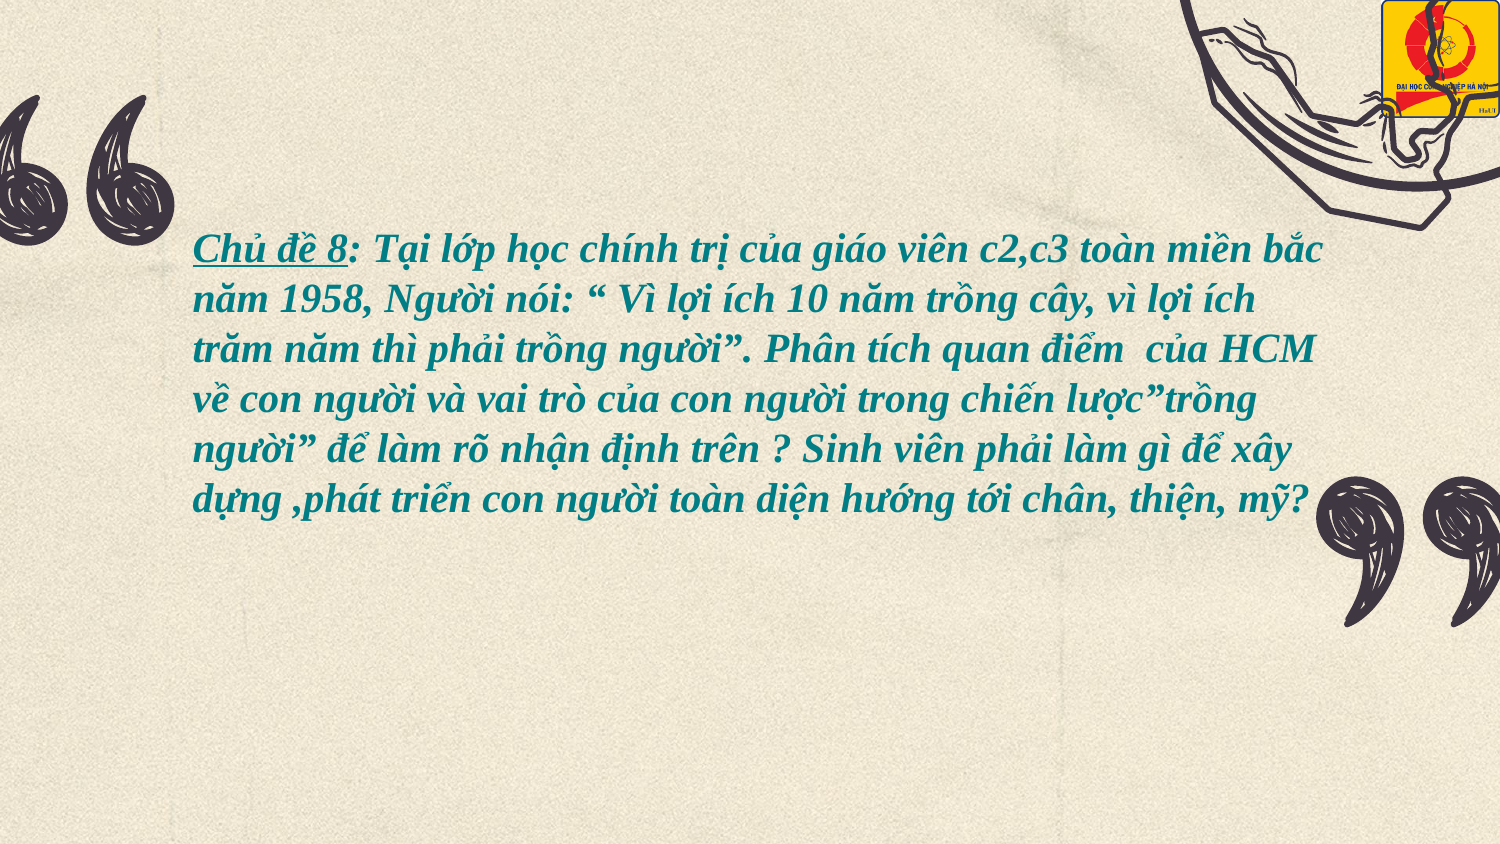

# Chủ đề 8: Tại lớp học chính trị của giáo viên c2,c3 toàn miền bắc năm 1958, Người nói: “ Vì lợi ích 10 năm trồng cây, vì lợi ích trăm năm thì phải trồng người”. Phân tích quan điểm  của HCM về con người và vai trò của con người trong chiến lược”trồng người” để làm rõ nhận định trên ? Sinh viên phải làm gì để xây dựng ,phát triển con người toàn diện hướng tới chân, thiện, mỹ?